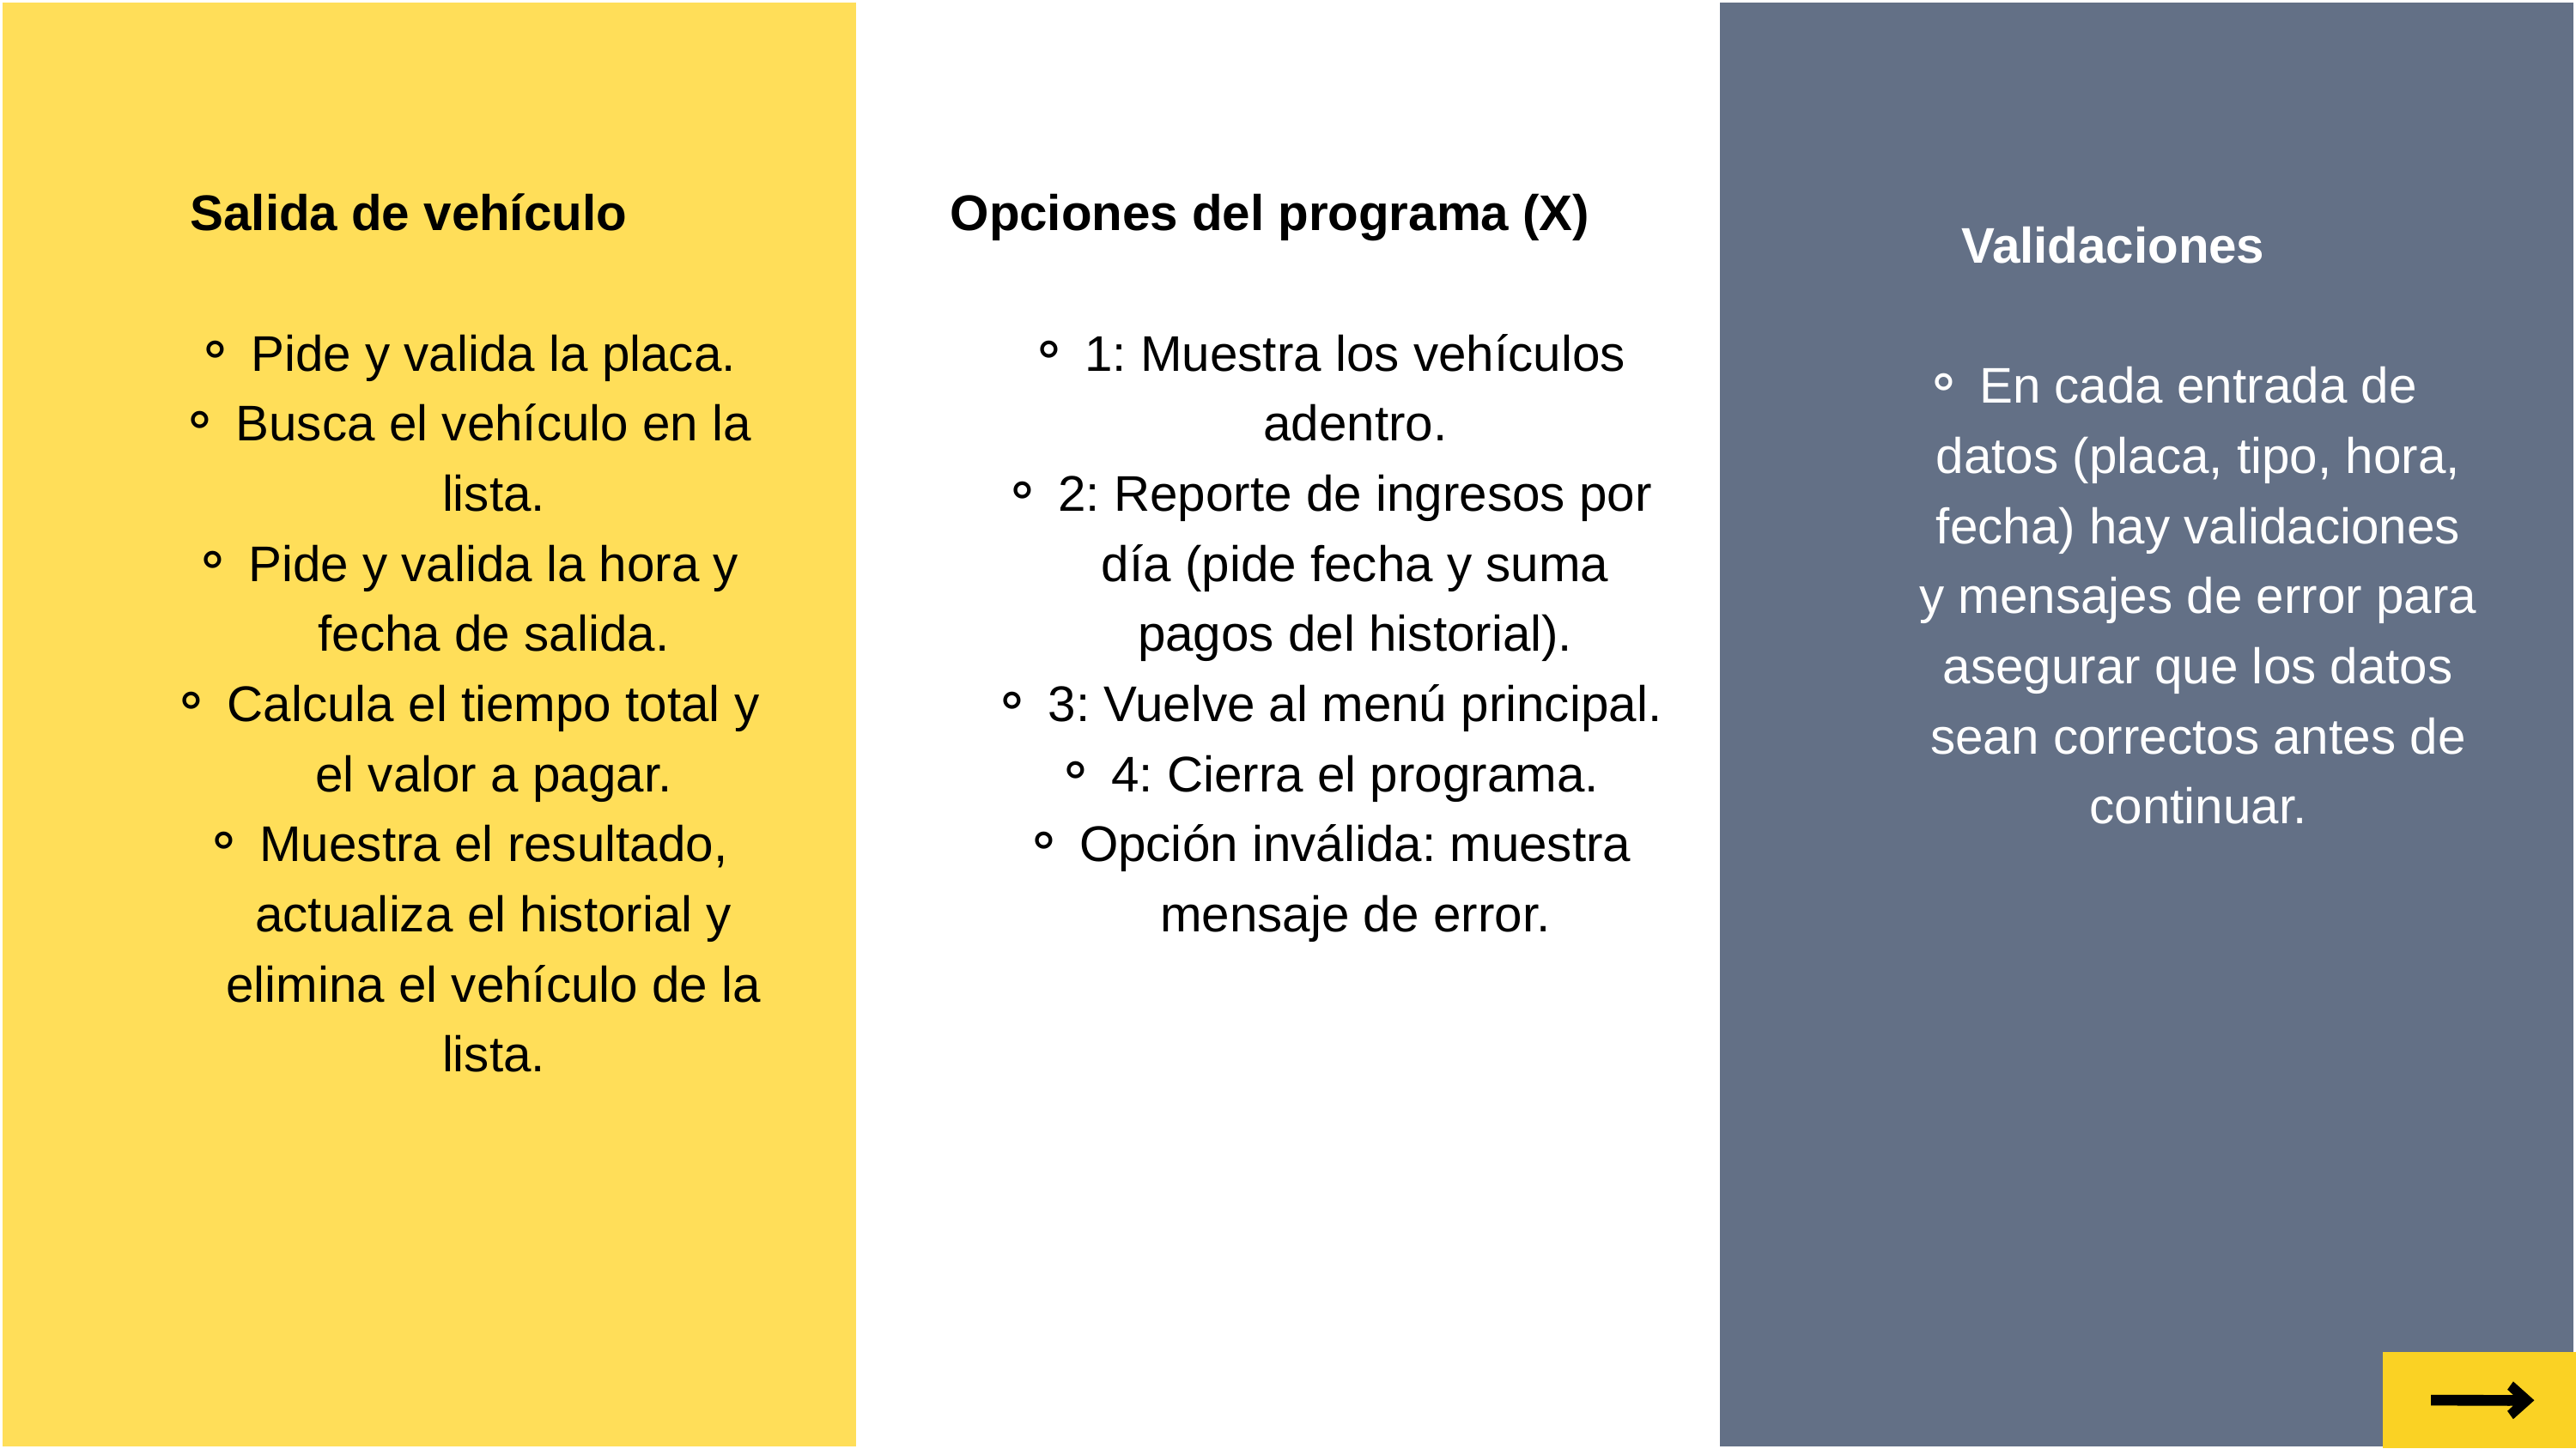

|  |  |  |
| --- | --- | --- |

Validaciones

En cada entrada de datos (placa, tipo, hora, fecha) hay validaciones y mensajes de error para asegurar que los datos sean correctos antes de continuar.

Salida de vehículo

Pide y valida la placa.
Busca el vehículo en la lista.
Pide y valida la hora y fecha de salida.
Calcula el tiempo total y el valor a pagar.
Muestra el resultado, actualiza el historial y elimina el vehículo de la lista.

Opciones del programa (X)

1: Muestra los vehículos adentro.
2: Reporte de ingresos por día (pide fecha y suma pagos del historial).
3: Vuelve al menú principal.
4: Cierra el programa.
Opción inválida: muestra mensaje de error.